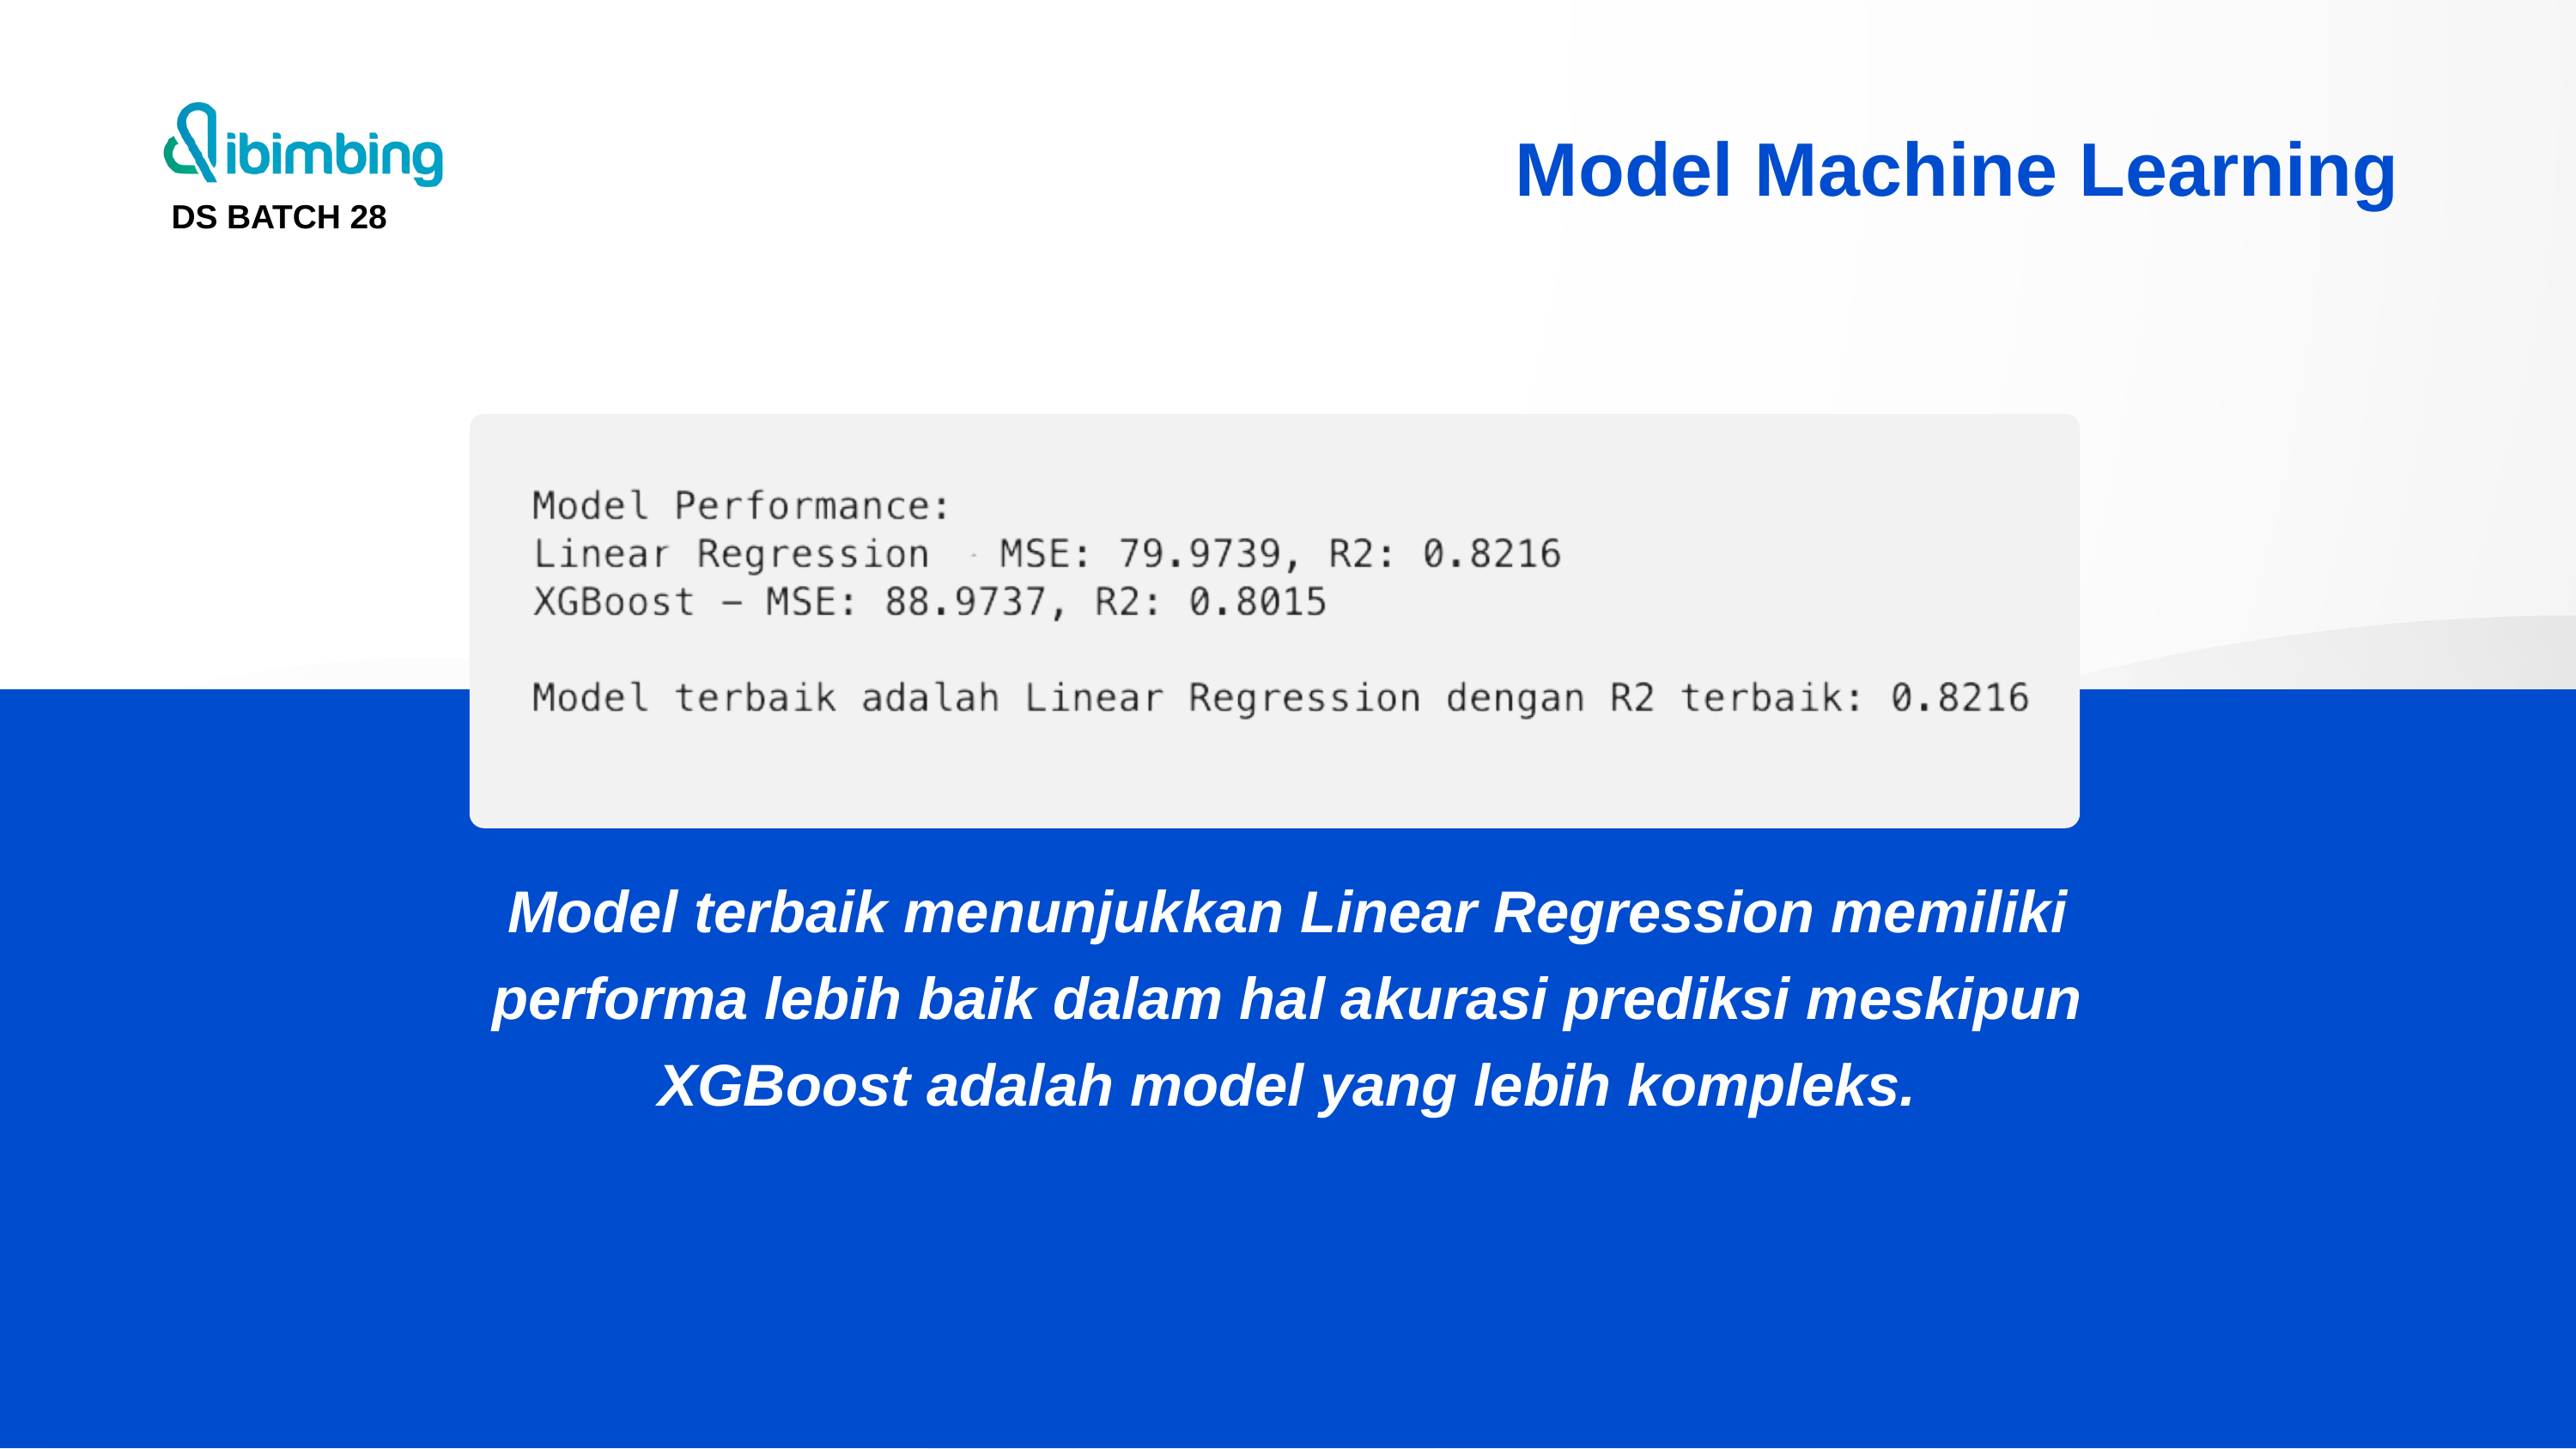

DS BATCH 28
Model Machine Learning

Model terbaik menunjukkan Linear Regression memiliki performa lebih baik dalam hal akurasi prediksi meskipun XGBoost adalah model yang lebih kompleks.